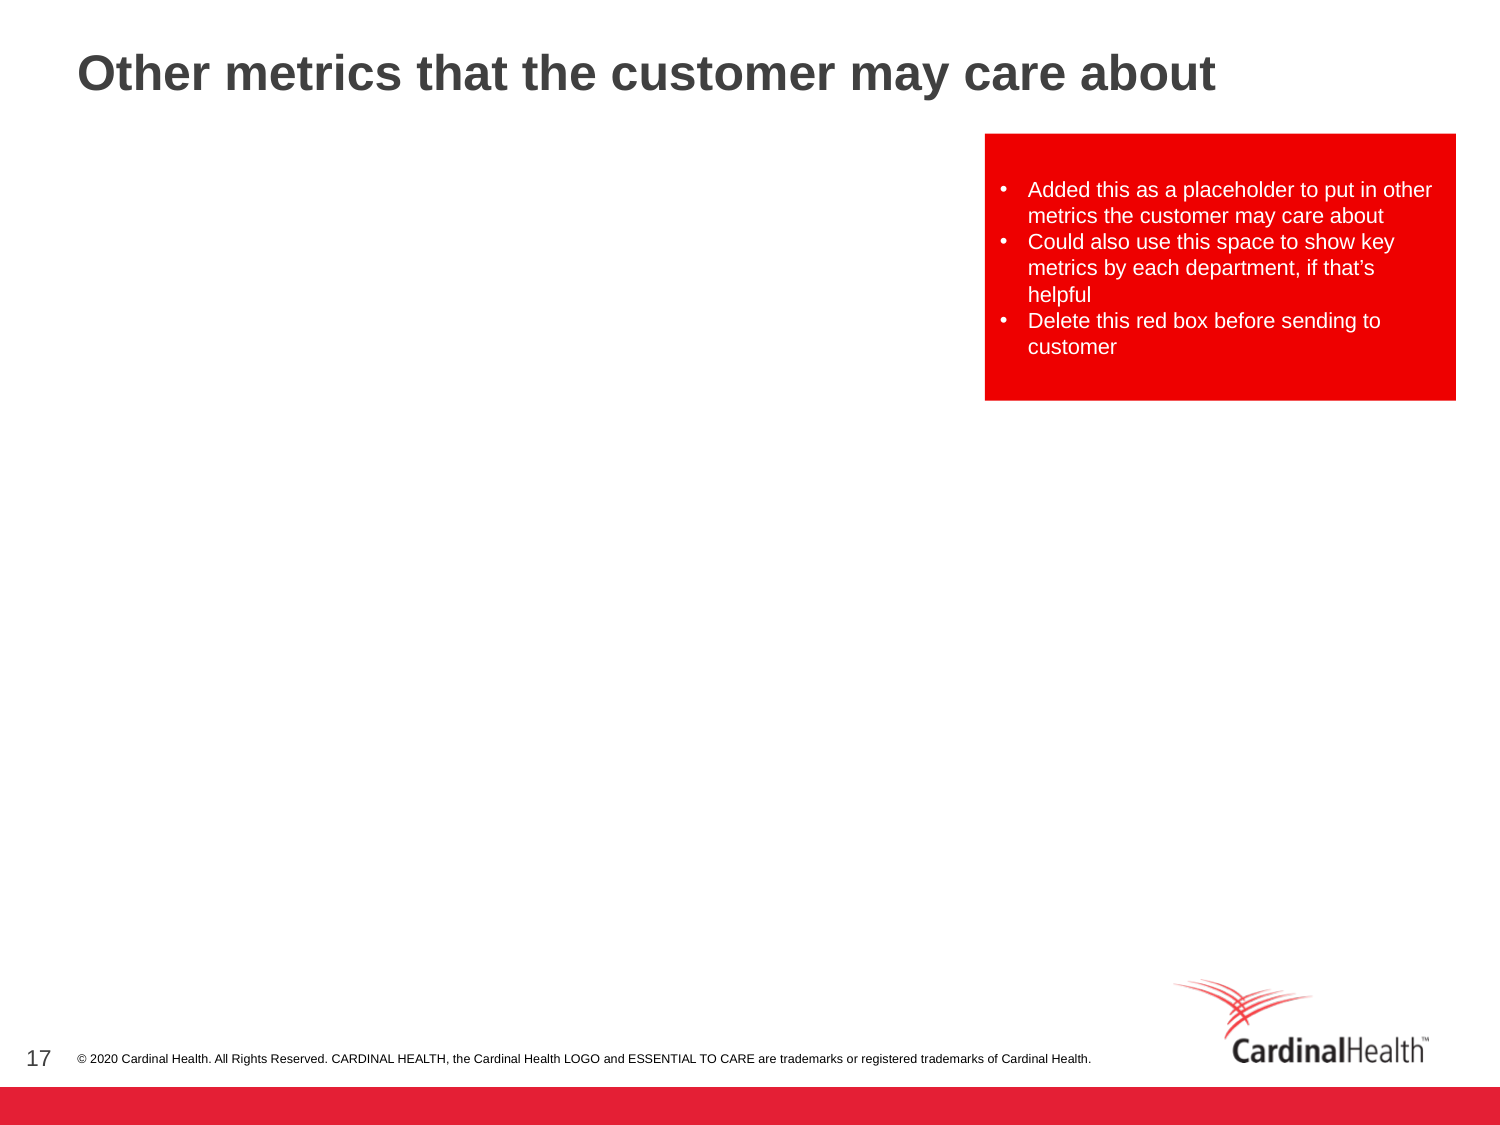

Other metrics that the customer may care about
Added this as a placeholder to put in other metrics the customer may care about
Could also use this space to show key metrics by each department, if that’s helpful
Delete this red box before sending to customer